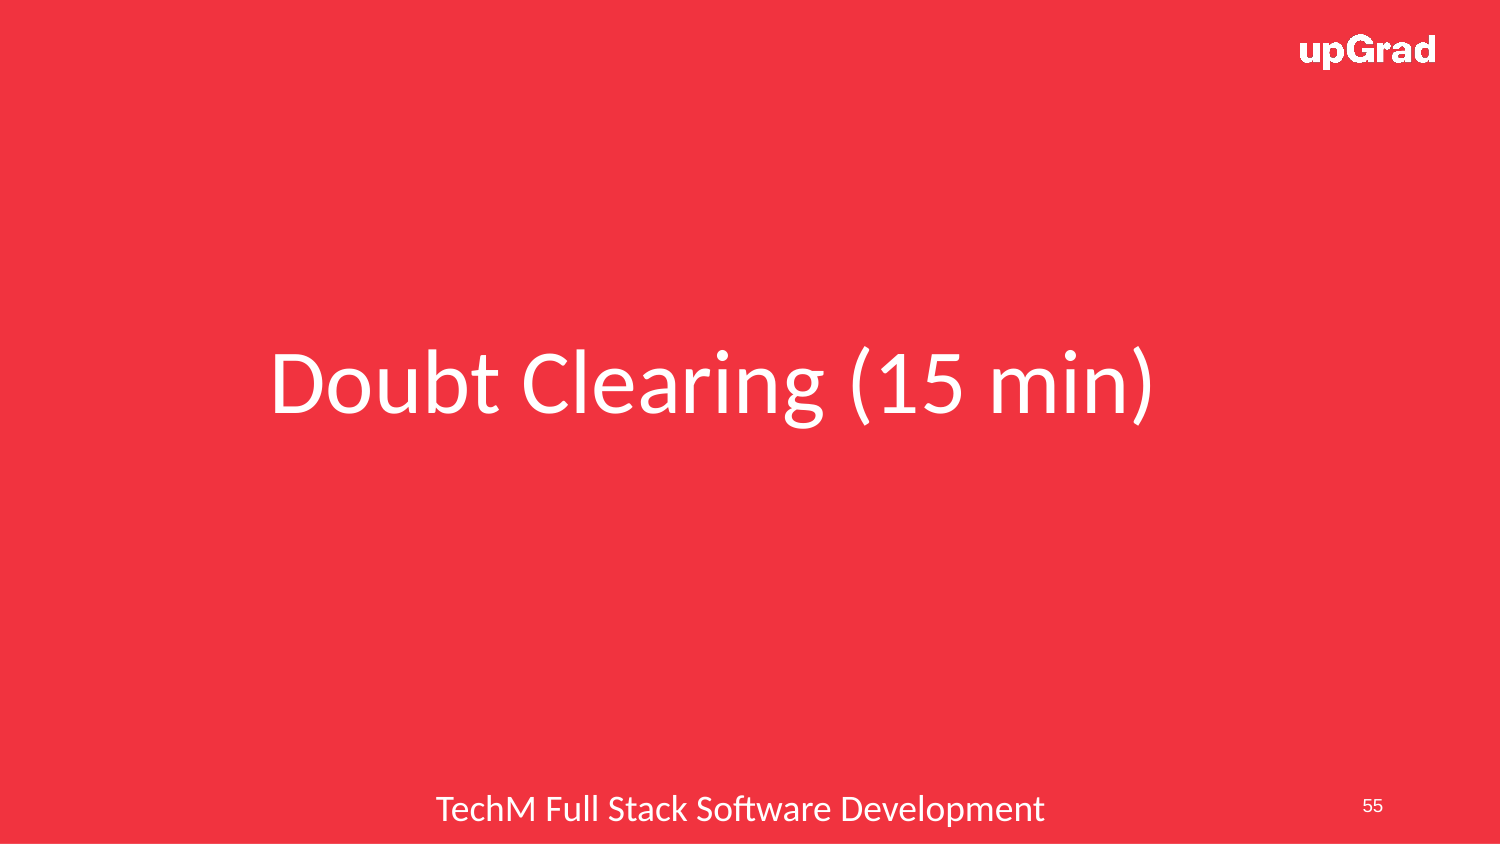

Doubt Clearing (15 min)
55
TechM Full Stack Software Development